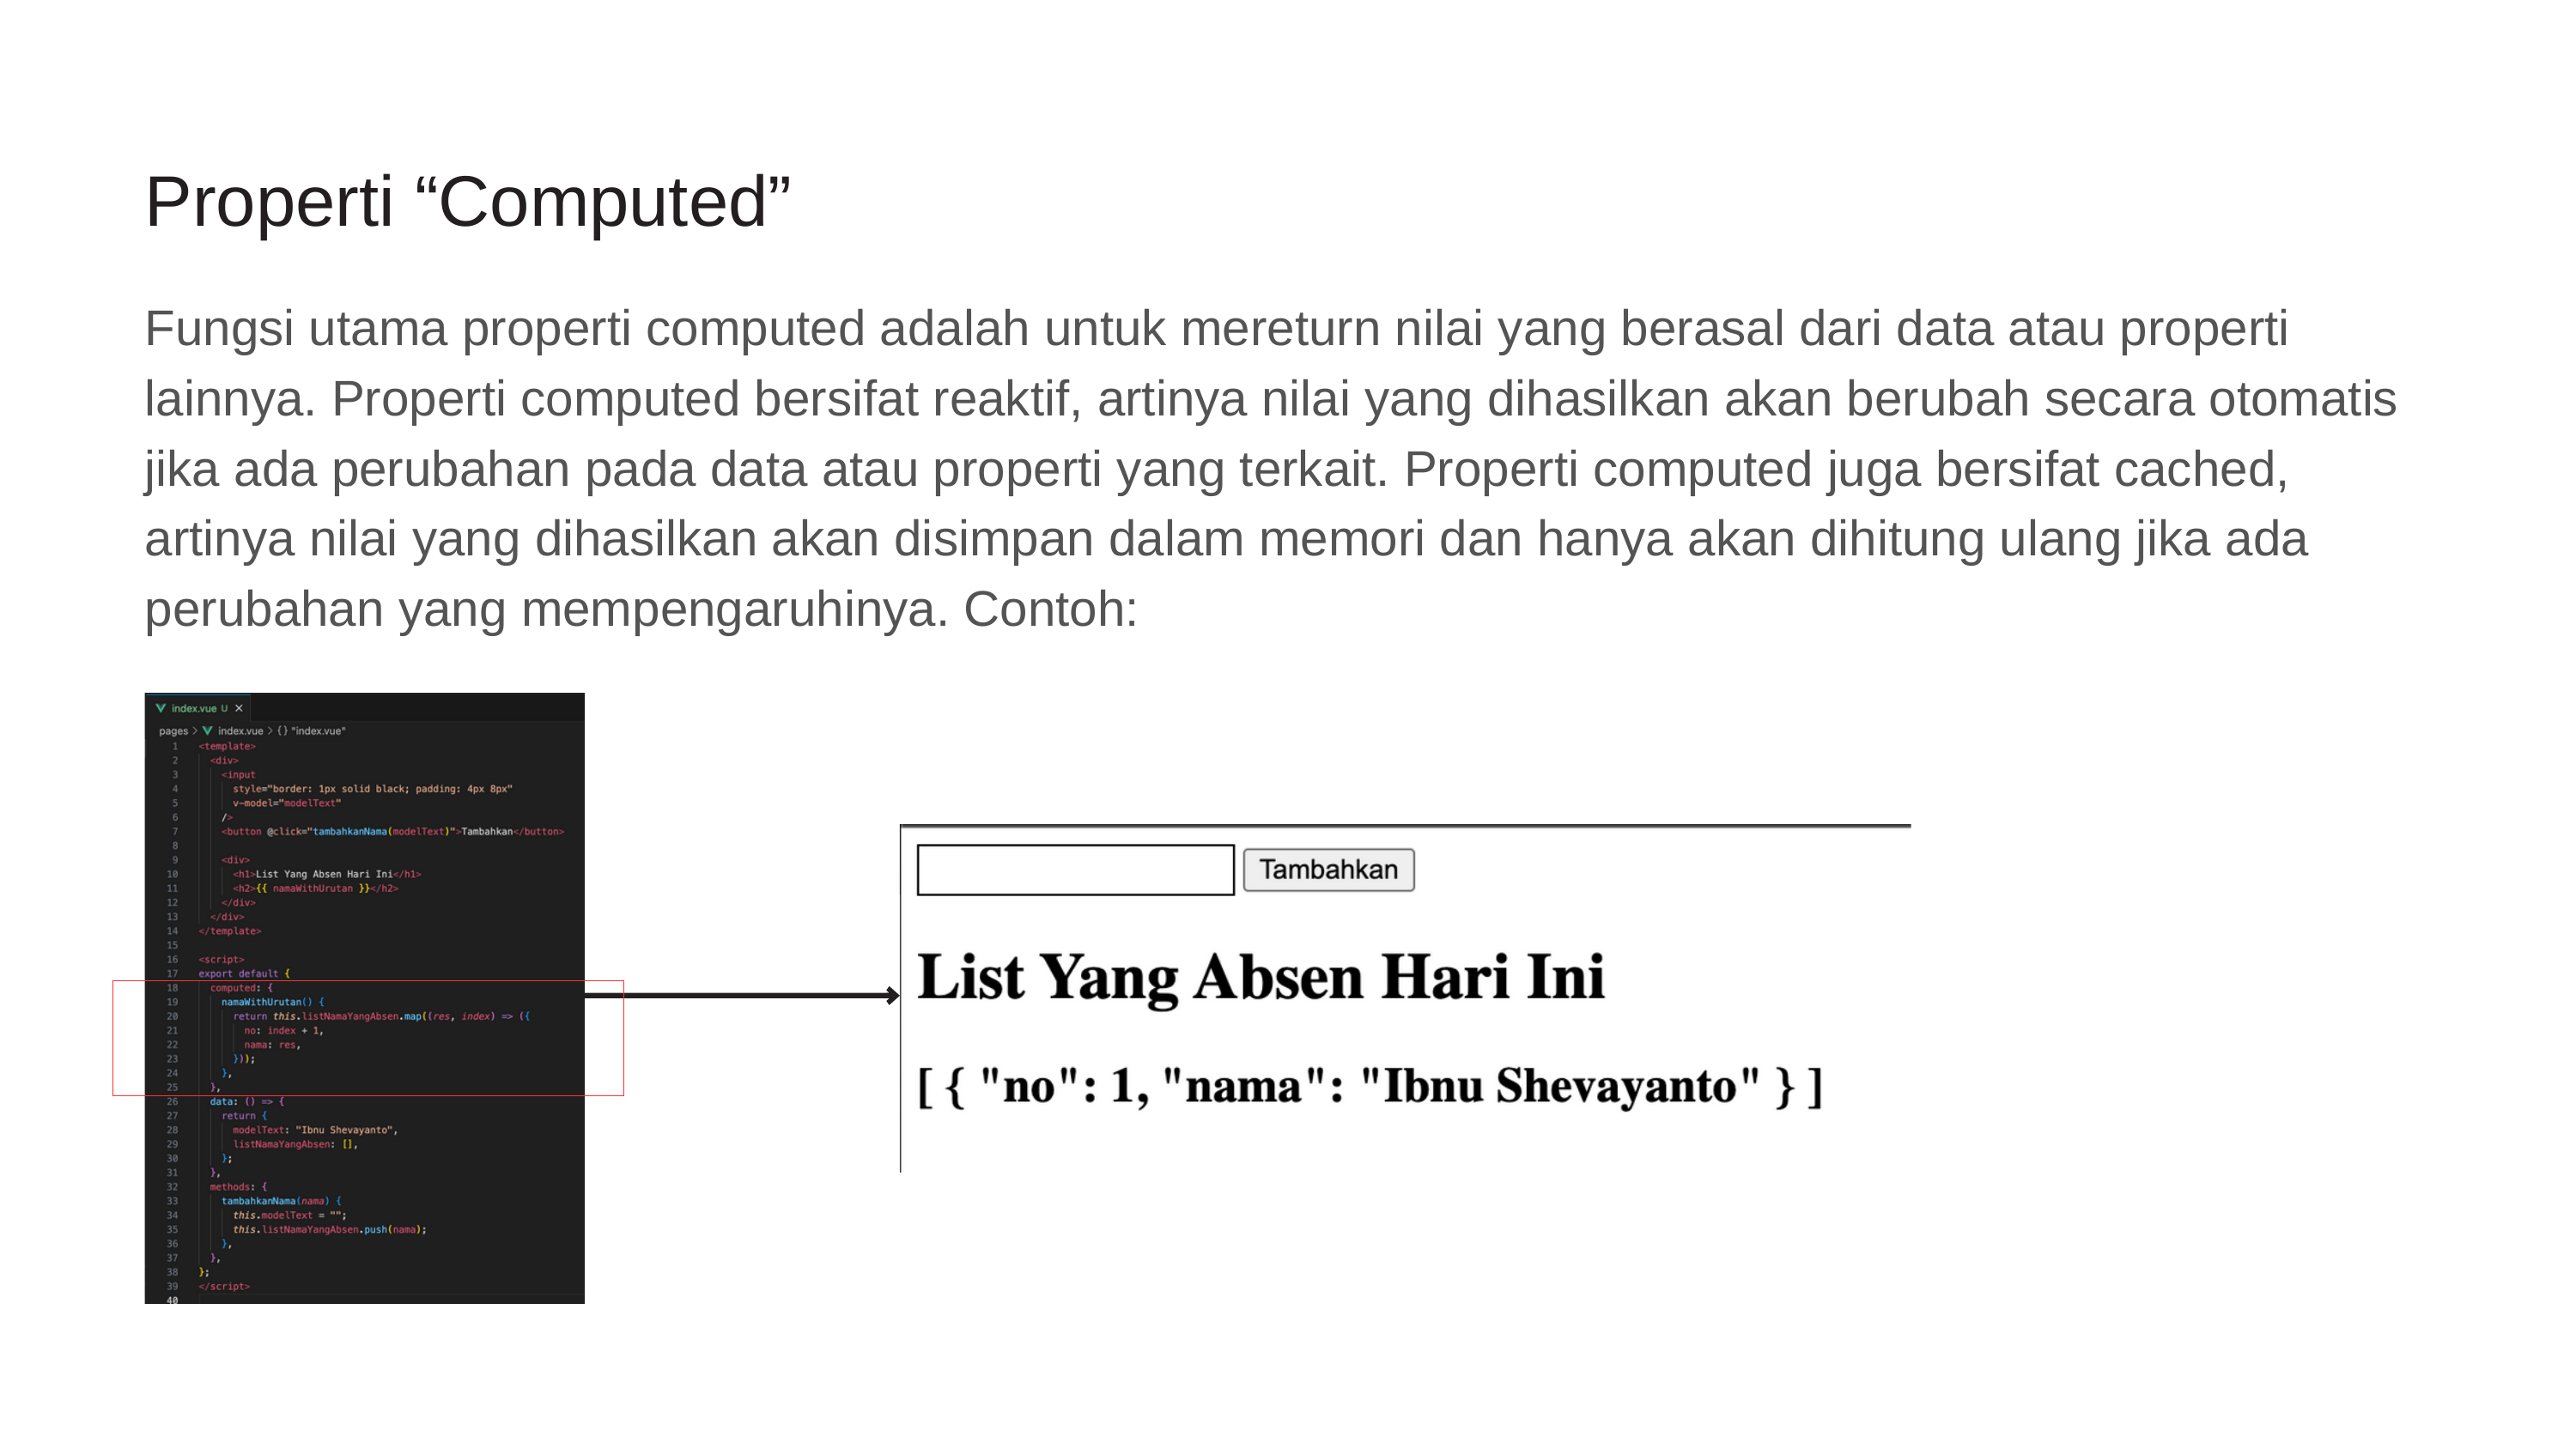

Properti “Computed”
Fungsi utama properti computed adalah untuk mereturn nilai yang berasal dari data atau properti lainnya. Properti computed bersifat reaktif, artinya nilai yang dihasilkan akan berubah secara otomatis jika ada perubahan pada data atau properti yang terkait. Properti computed juga bersifat cached, artinya nilai yang dihasilkan akan disimpan dalam memori dan hanya akan dihitung ulang jika ada perubahan yang mempengaruhinya. Contoh: